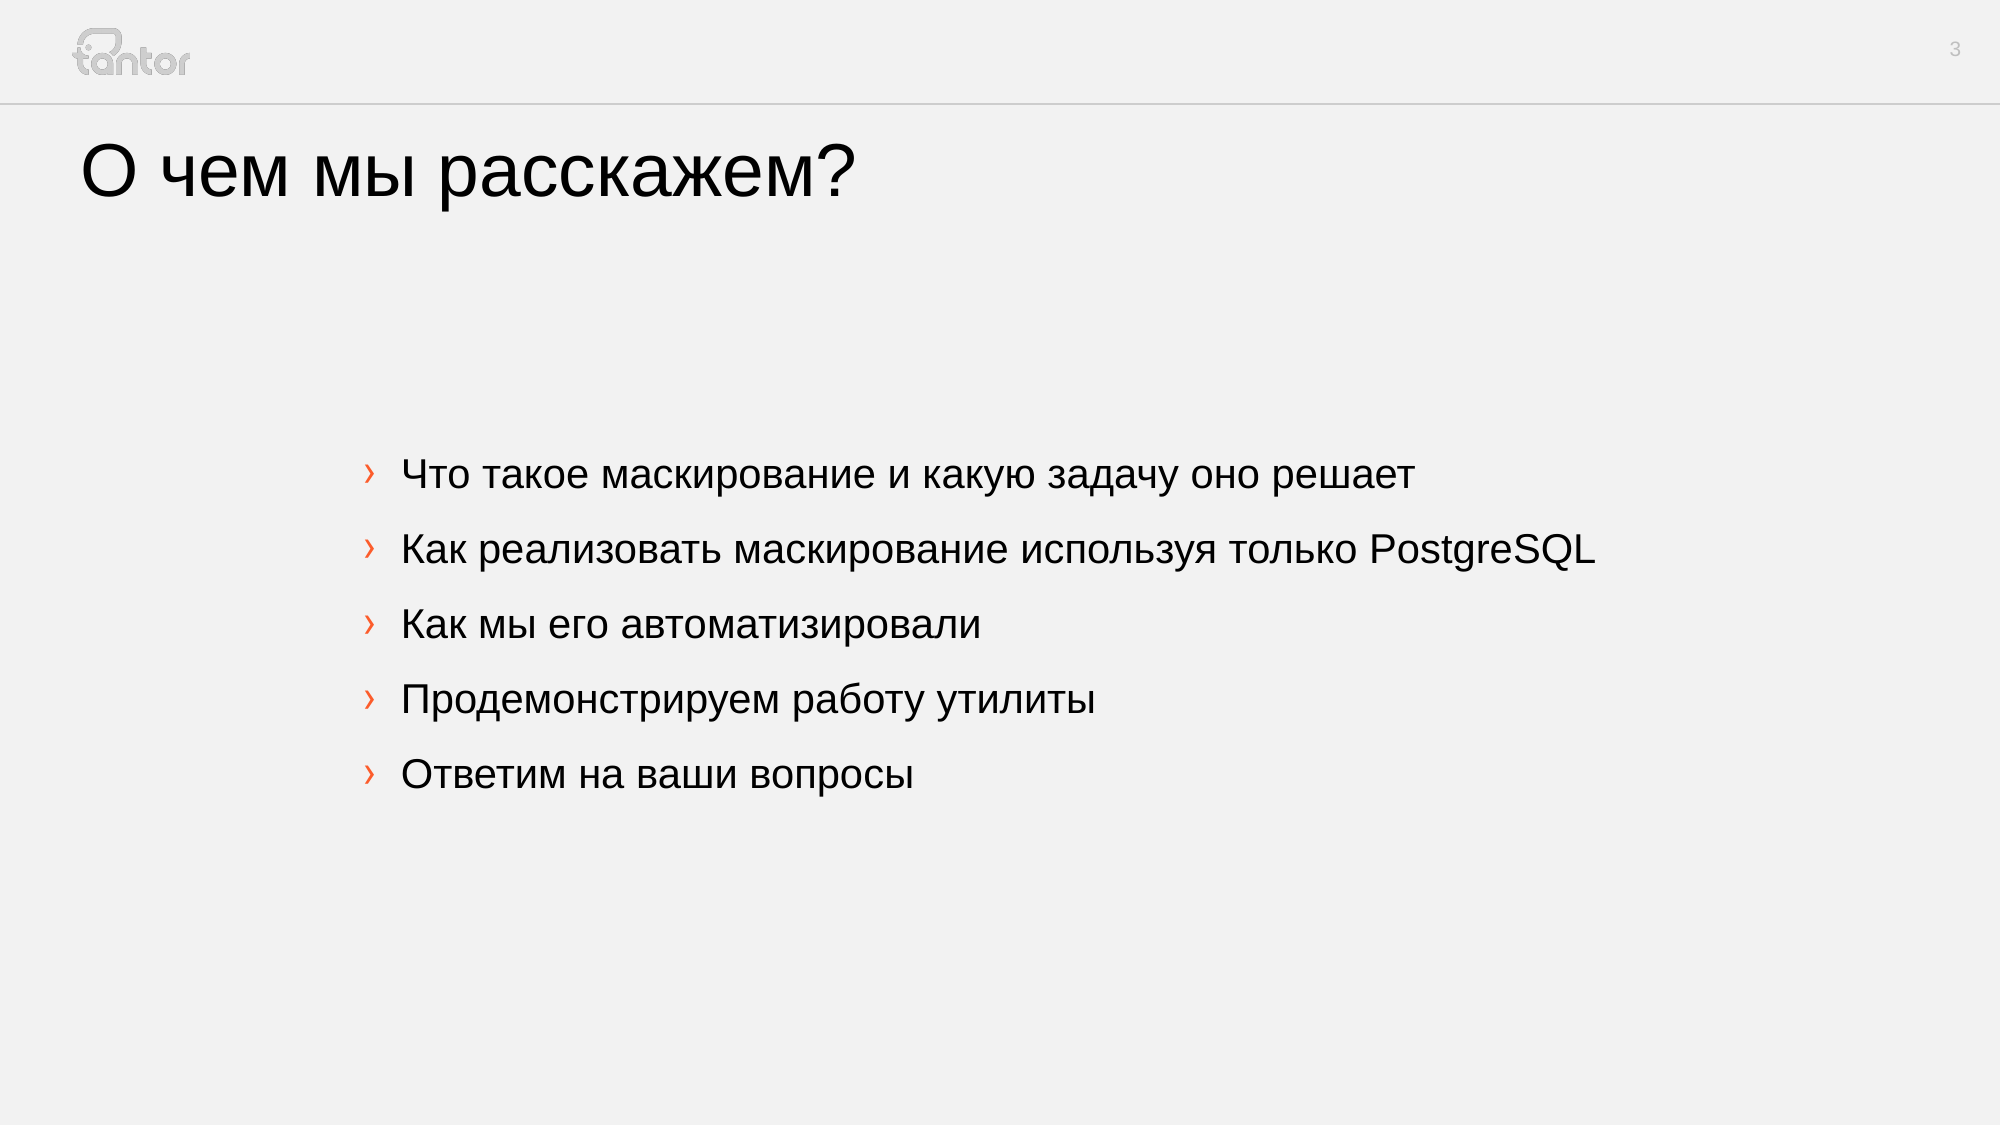

# О чем мы расскажем?
Что такое маскирование и какую задачу оно решает
Как реализовать маскирование используя только PostgreSQL
Как мы его автоматизировали
Продемонстрируем работу утилиты
Ответим на ваши вопросы